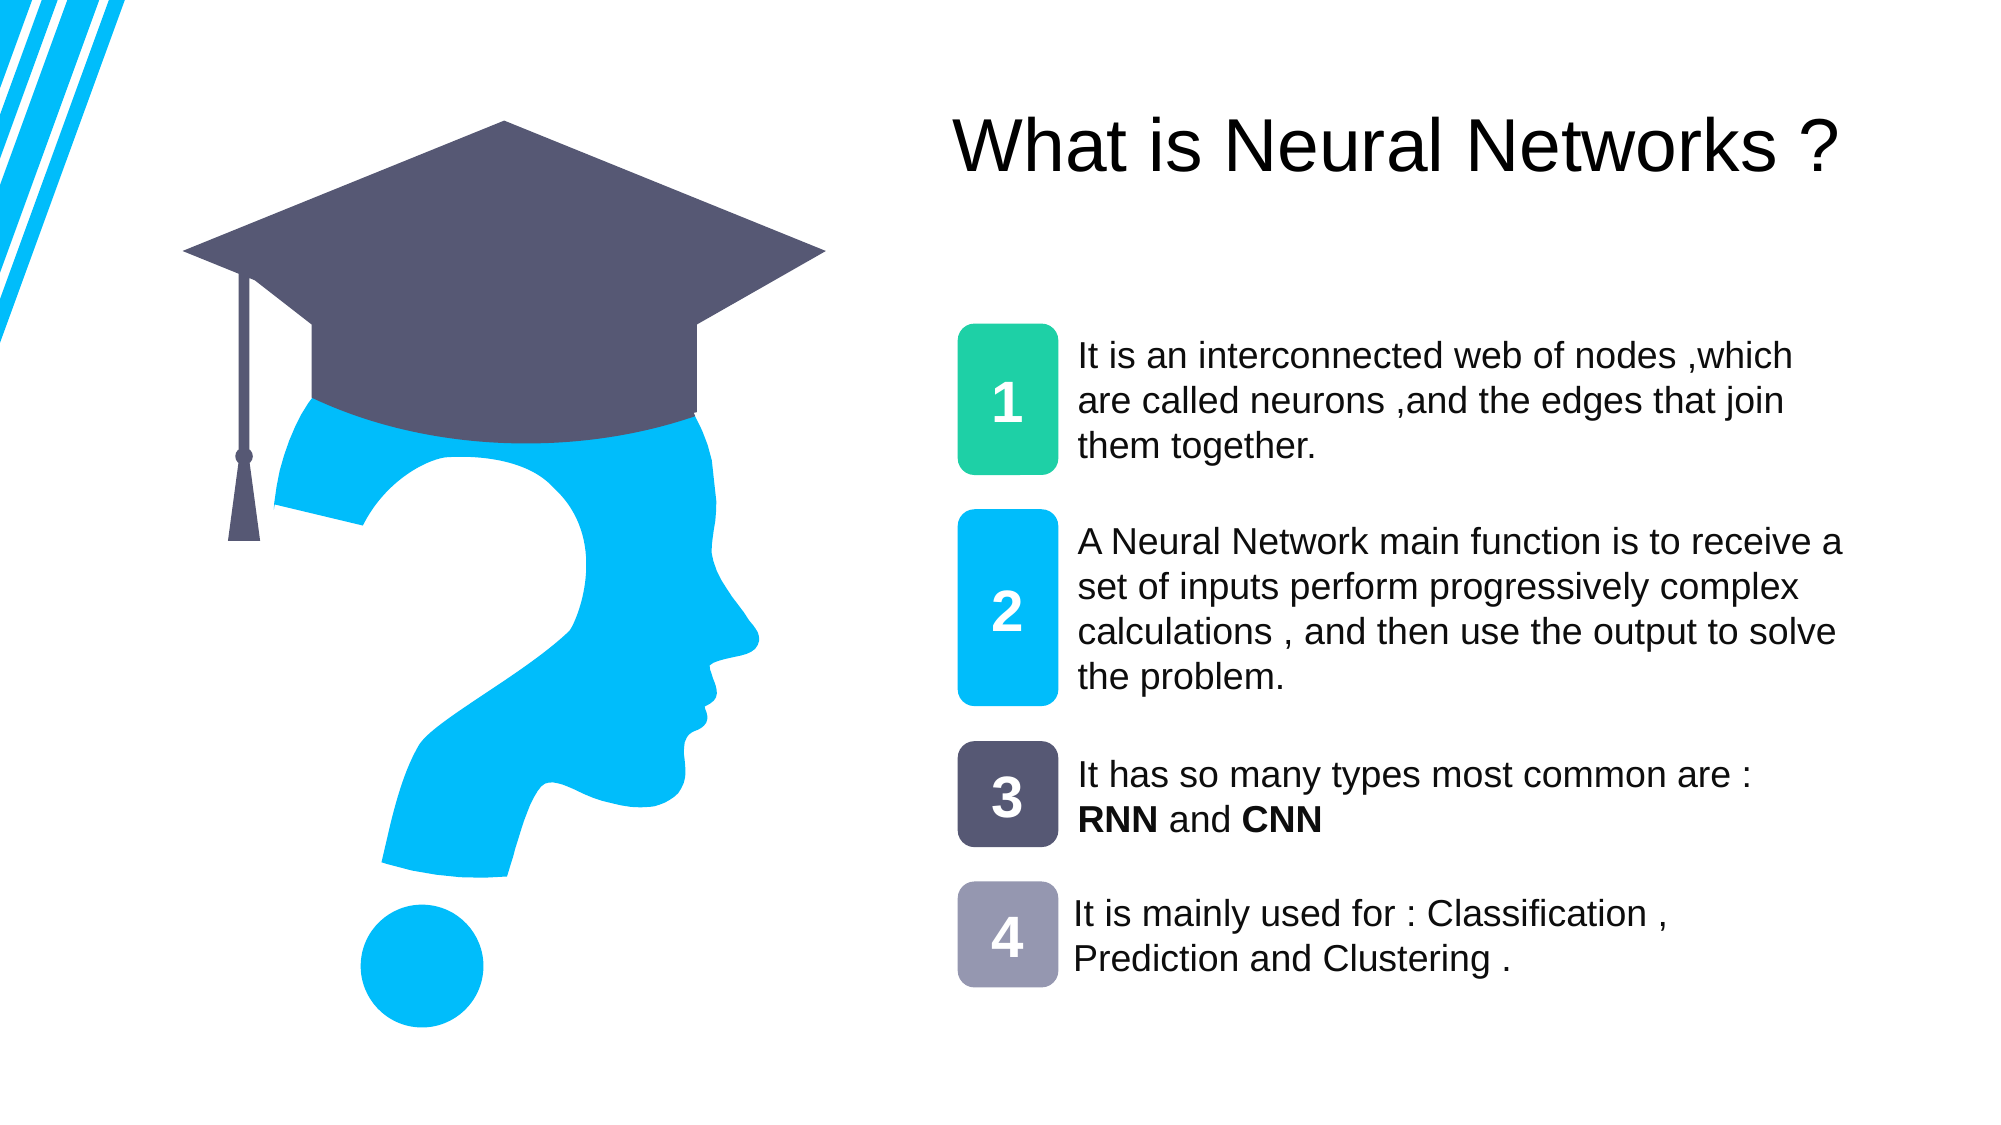

What is Neural Networks ?

It is an interconnected web of nodes ,which are called neurons ,and the edges that join them together.
1
2
A Neural Network main function is to receive a set of inputs perform progressively complex calculations , and then use the output to solve the problem.
3
It has so many types most common are : RNN and CNN
4
It is mainly used for : Classification , Prediction and Clustering .